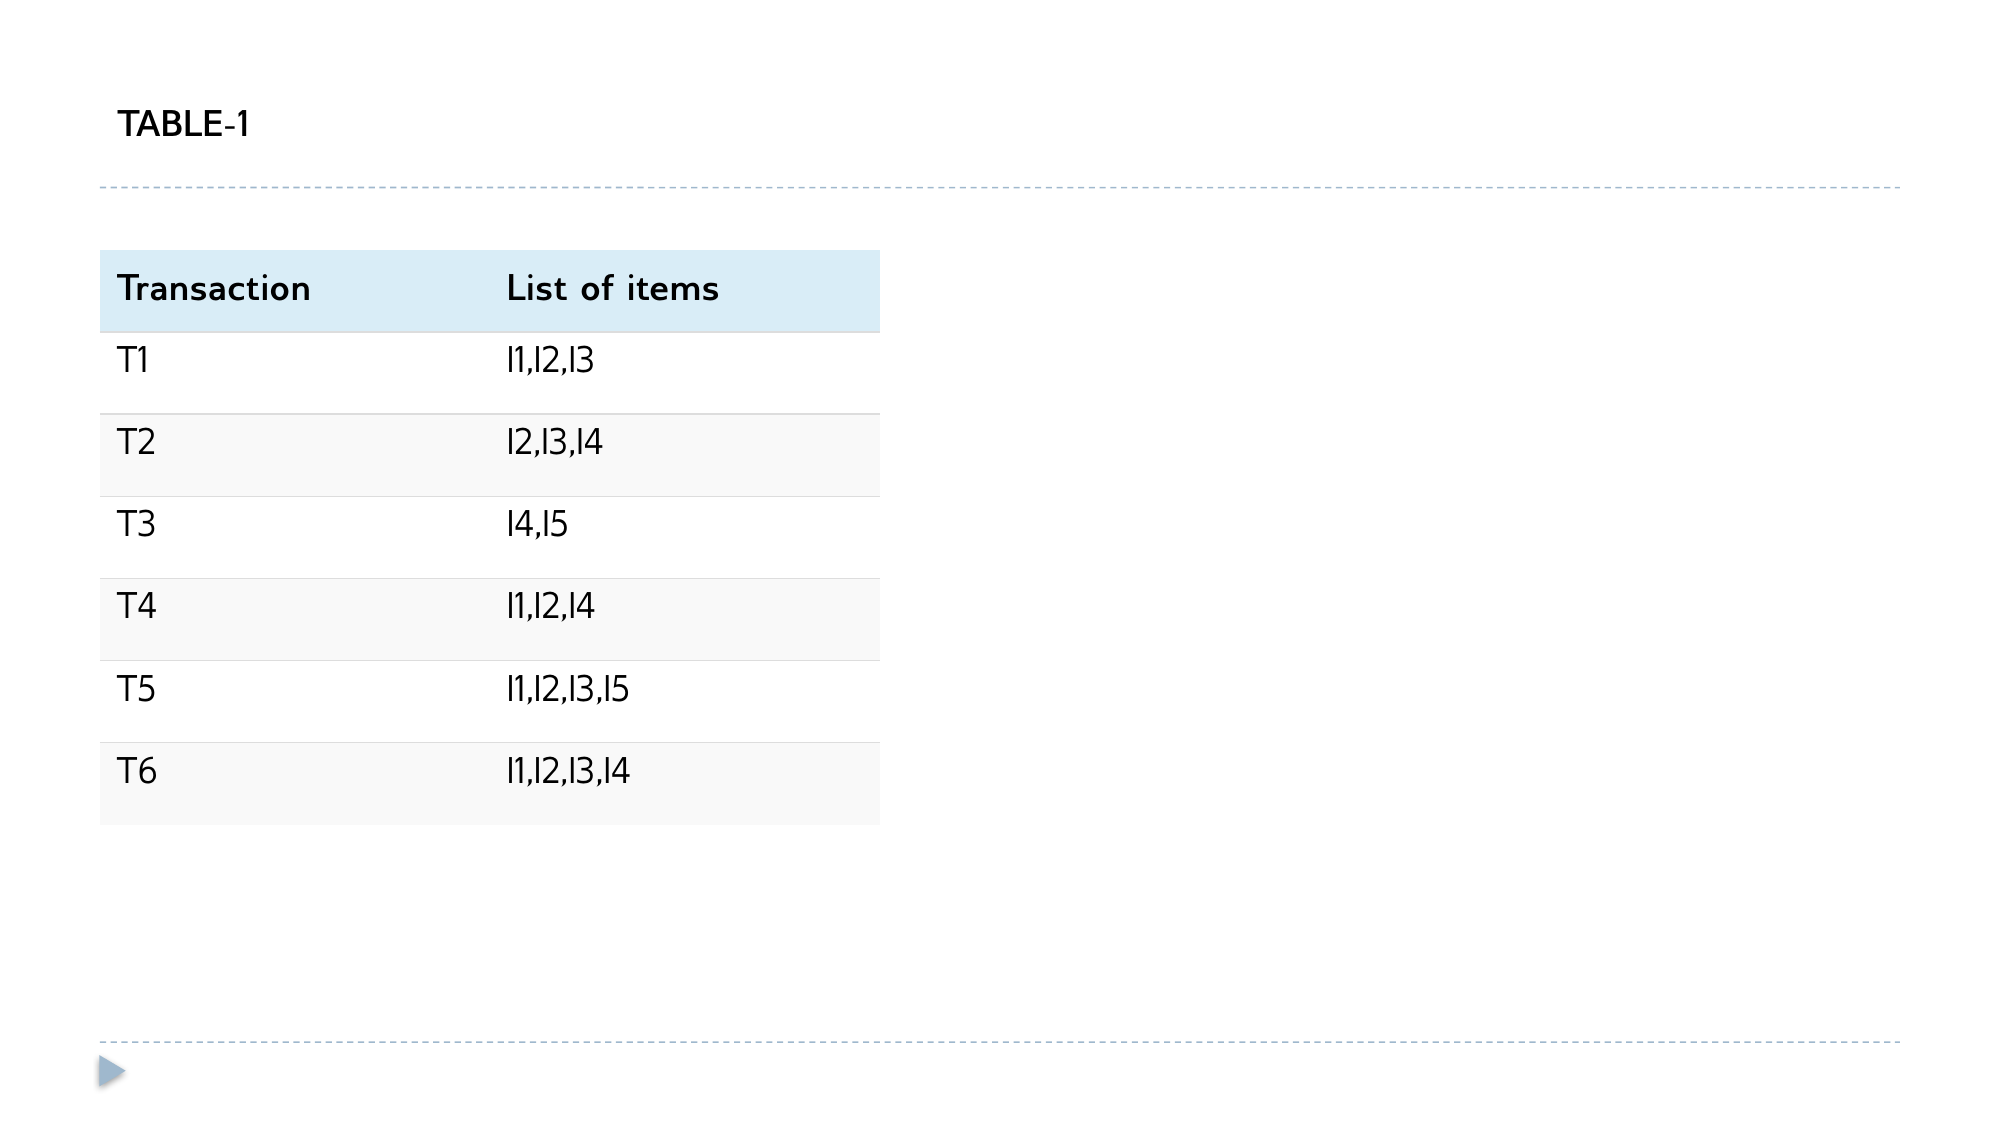

TABLE-1
| Transaction | List of items |
| --- | --- |
| T1 | I1,I2,I3 |
| T2 | I2,I3,I4 |
| T3 | I4,I5 |
| T4 | I1,I2,I4 |
| T5 | I1,I2,I3,I5 |
| T6 | I1,I2,I3,I4 |